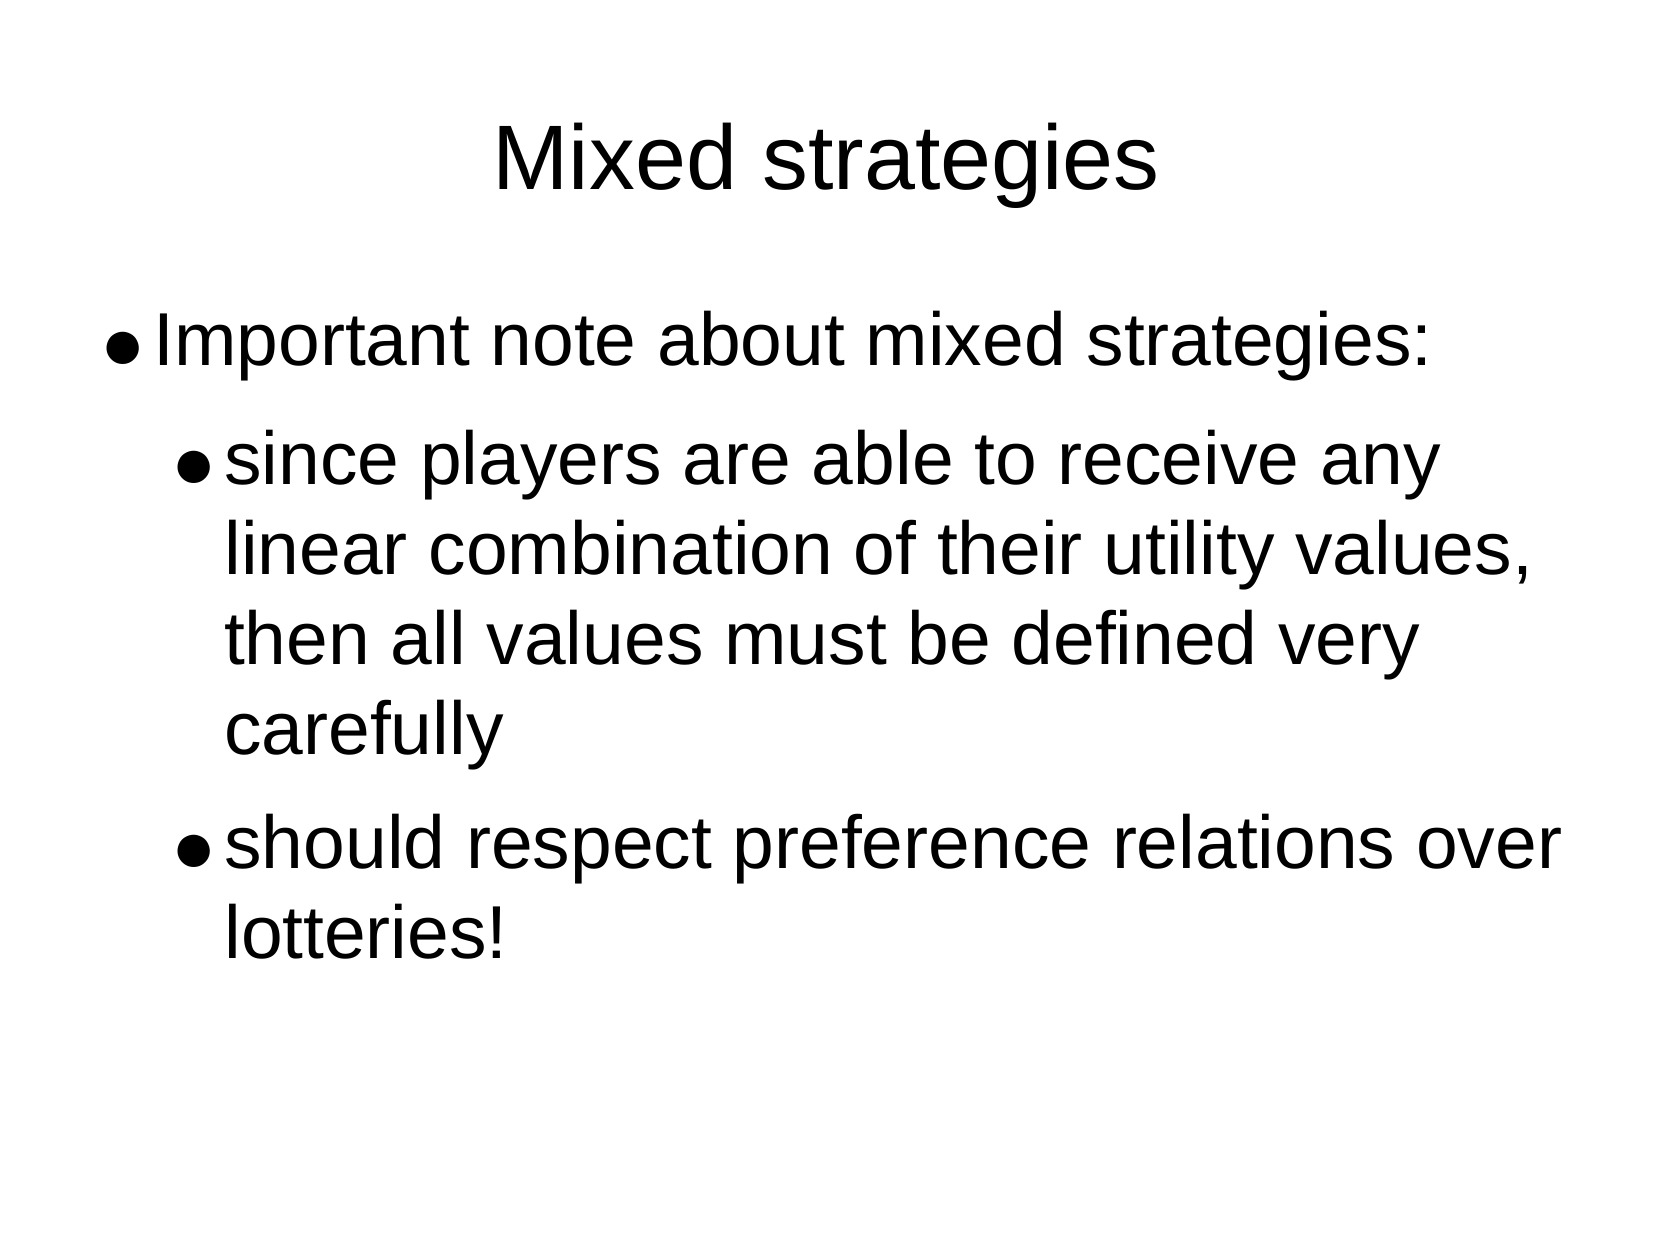

Mixed strategies
Important note about mixed strategies:
since players are able to receive any linear combination of their utility values, then all values must be defined very carefully
should respect preference relations over lotteries!